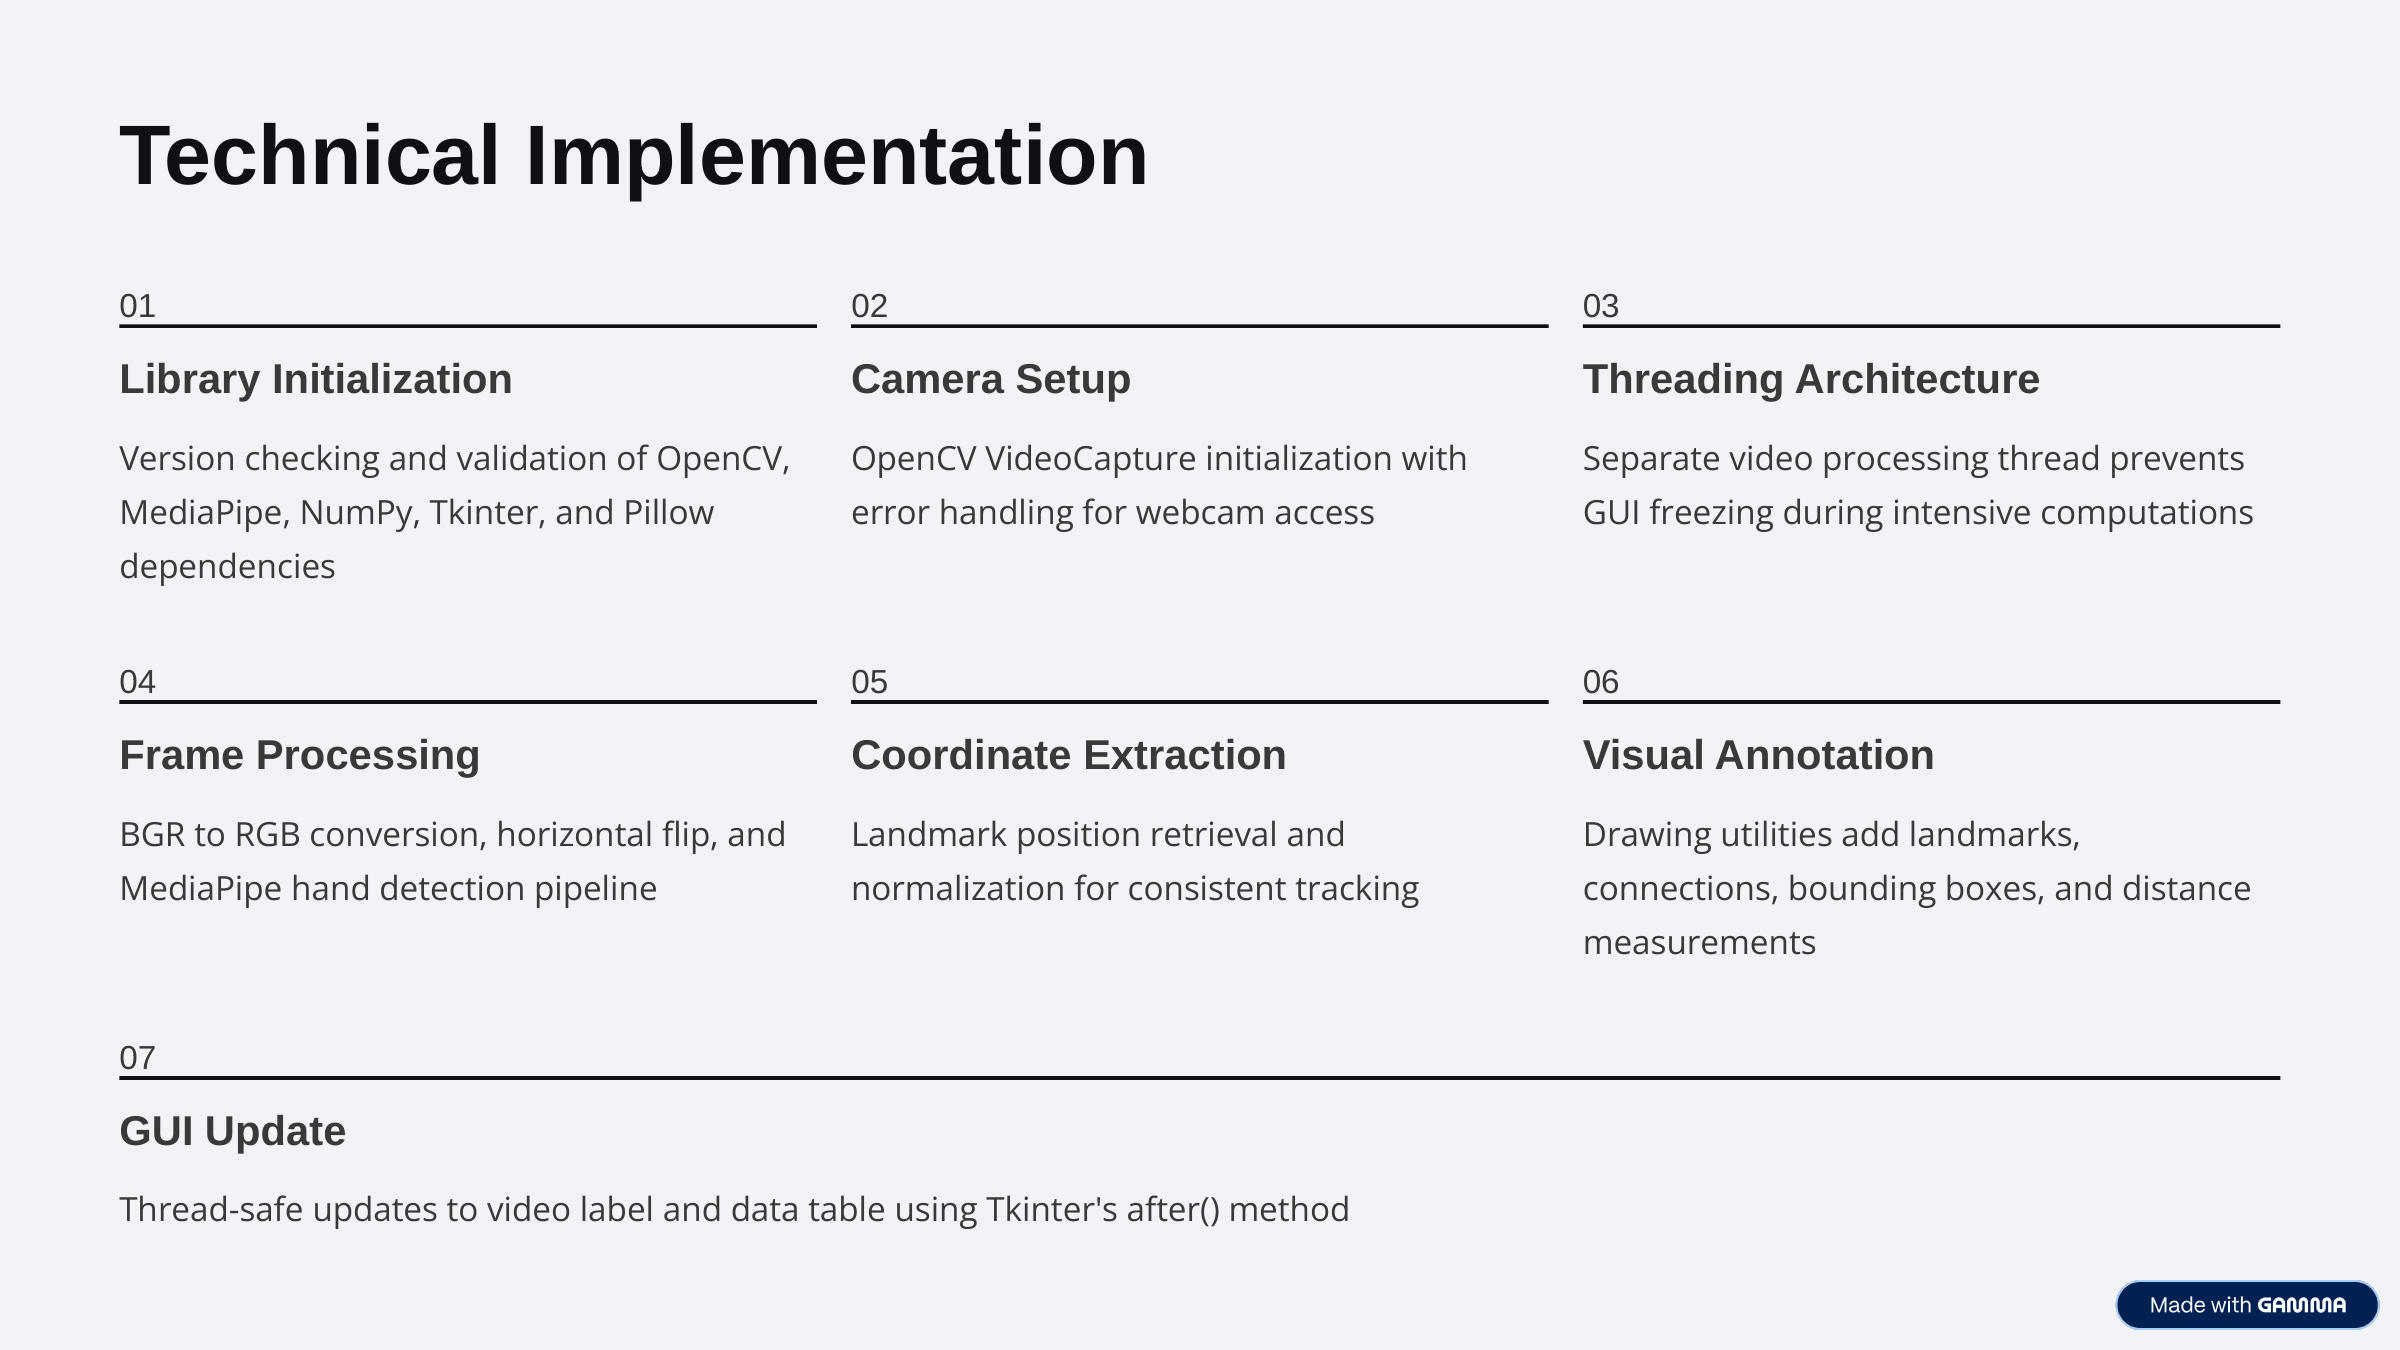

Technical Implementation
01
02
03

Library Initialization
Camera Setup
Threading Architecture
Version checking and validation of OpenCV, MediaPipe, NumPy, Tkinter, and Pillow dependencies
OpenCV VideoCapture initialization with error handling for webcam access
Separate video processing thread prevents GUI freezing during intensive computations
04
05
06

Frame Processing
Coordinate Extraction
Visual Annotation
BGR to RGB conversion, horizontal flip, and MediaPipe hand detection pipeline
Landmark position retrieval and normalization for consistent tracking
Drawing utilities add landmarks, connections, bounding boxes, and distance measurements
07

GUI Update
Thread-safe updates to video label and data table using Tkinter's after() method